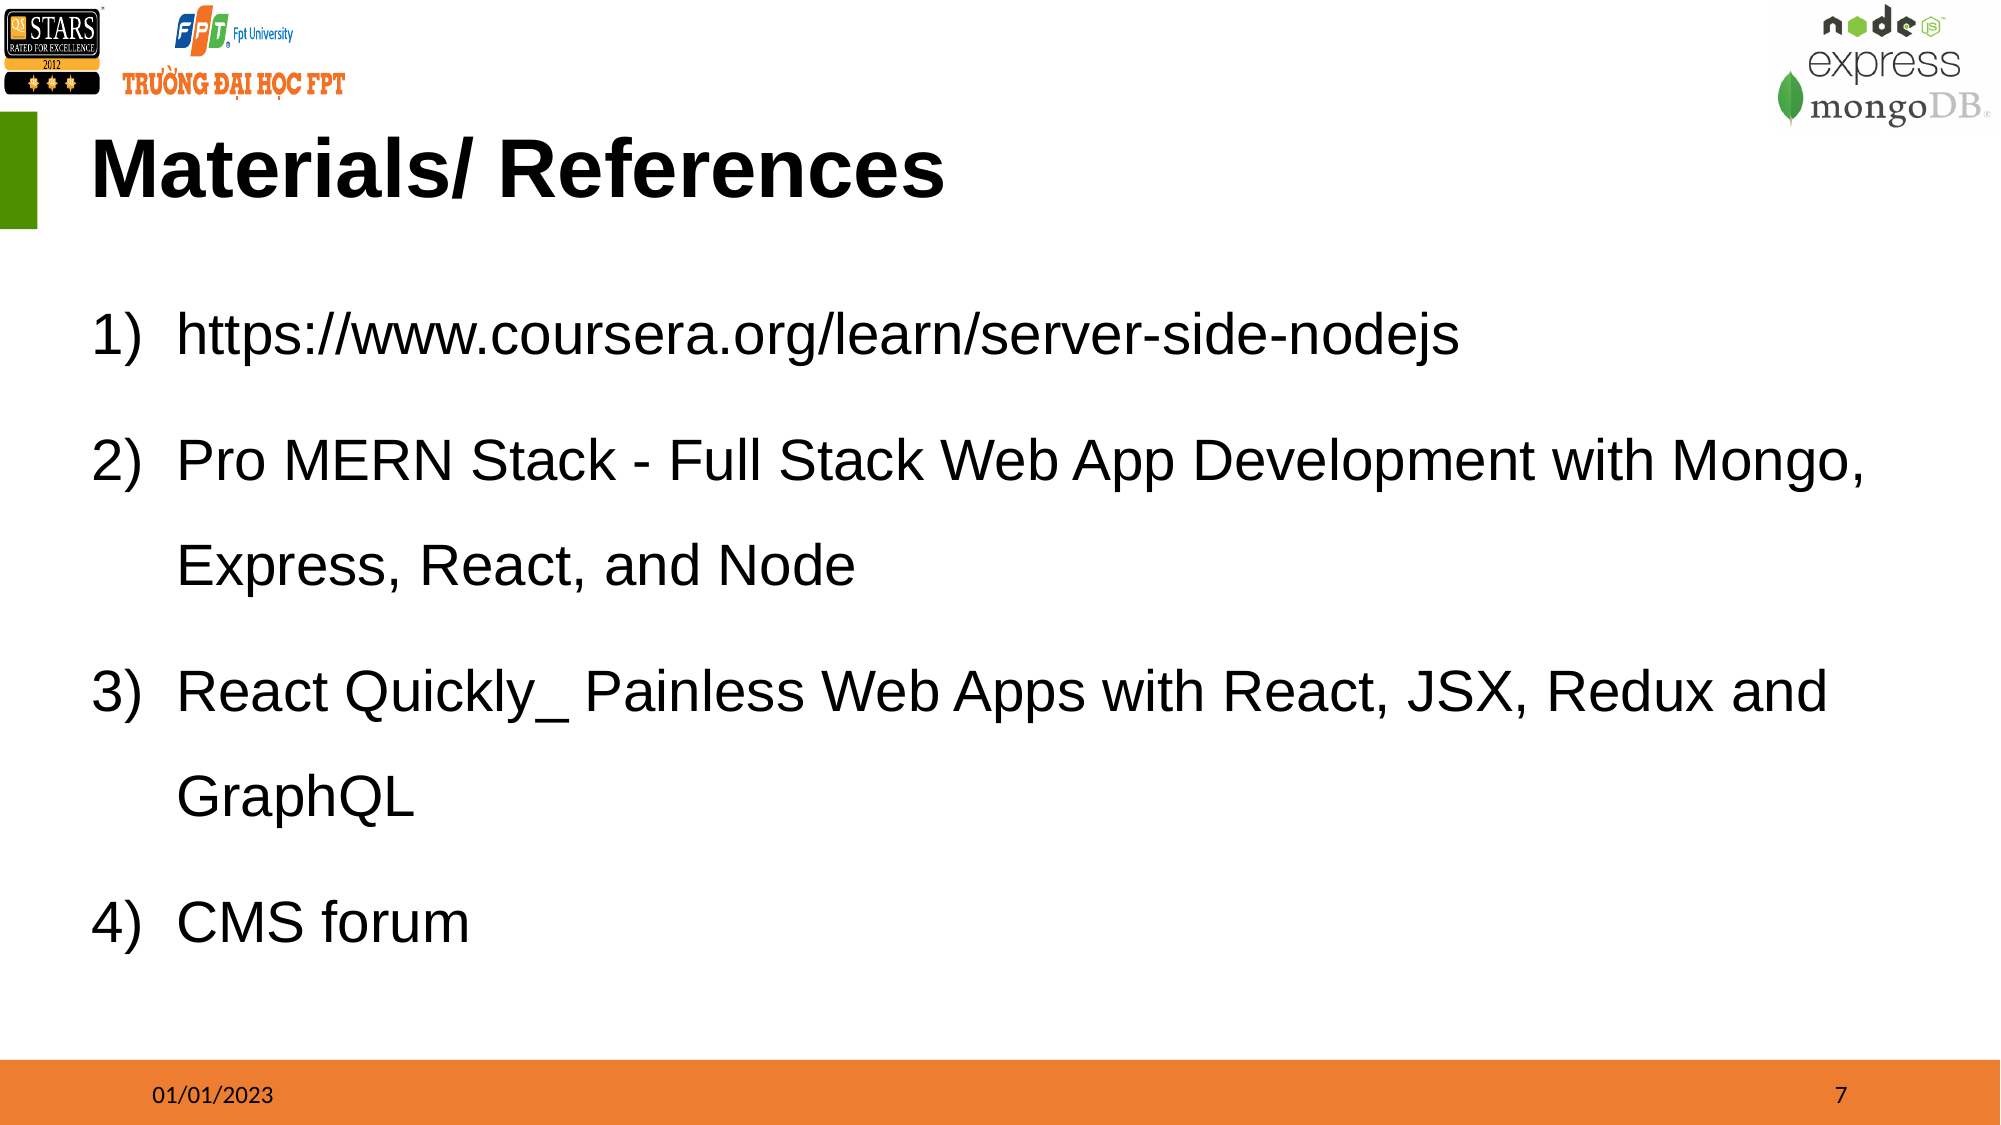

# Materials/ References
https://www.coursera.org/learn/server-side-nodejs
Pro MERN Stack - Full Stack Web App Development with Mongo, Express, React, and Node
React Quickly_ Painless Web Apps with React, JSX, Redux and GraphQL
CMS forum
01/01/2023
7